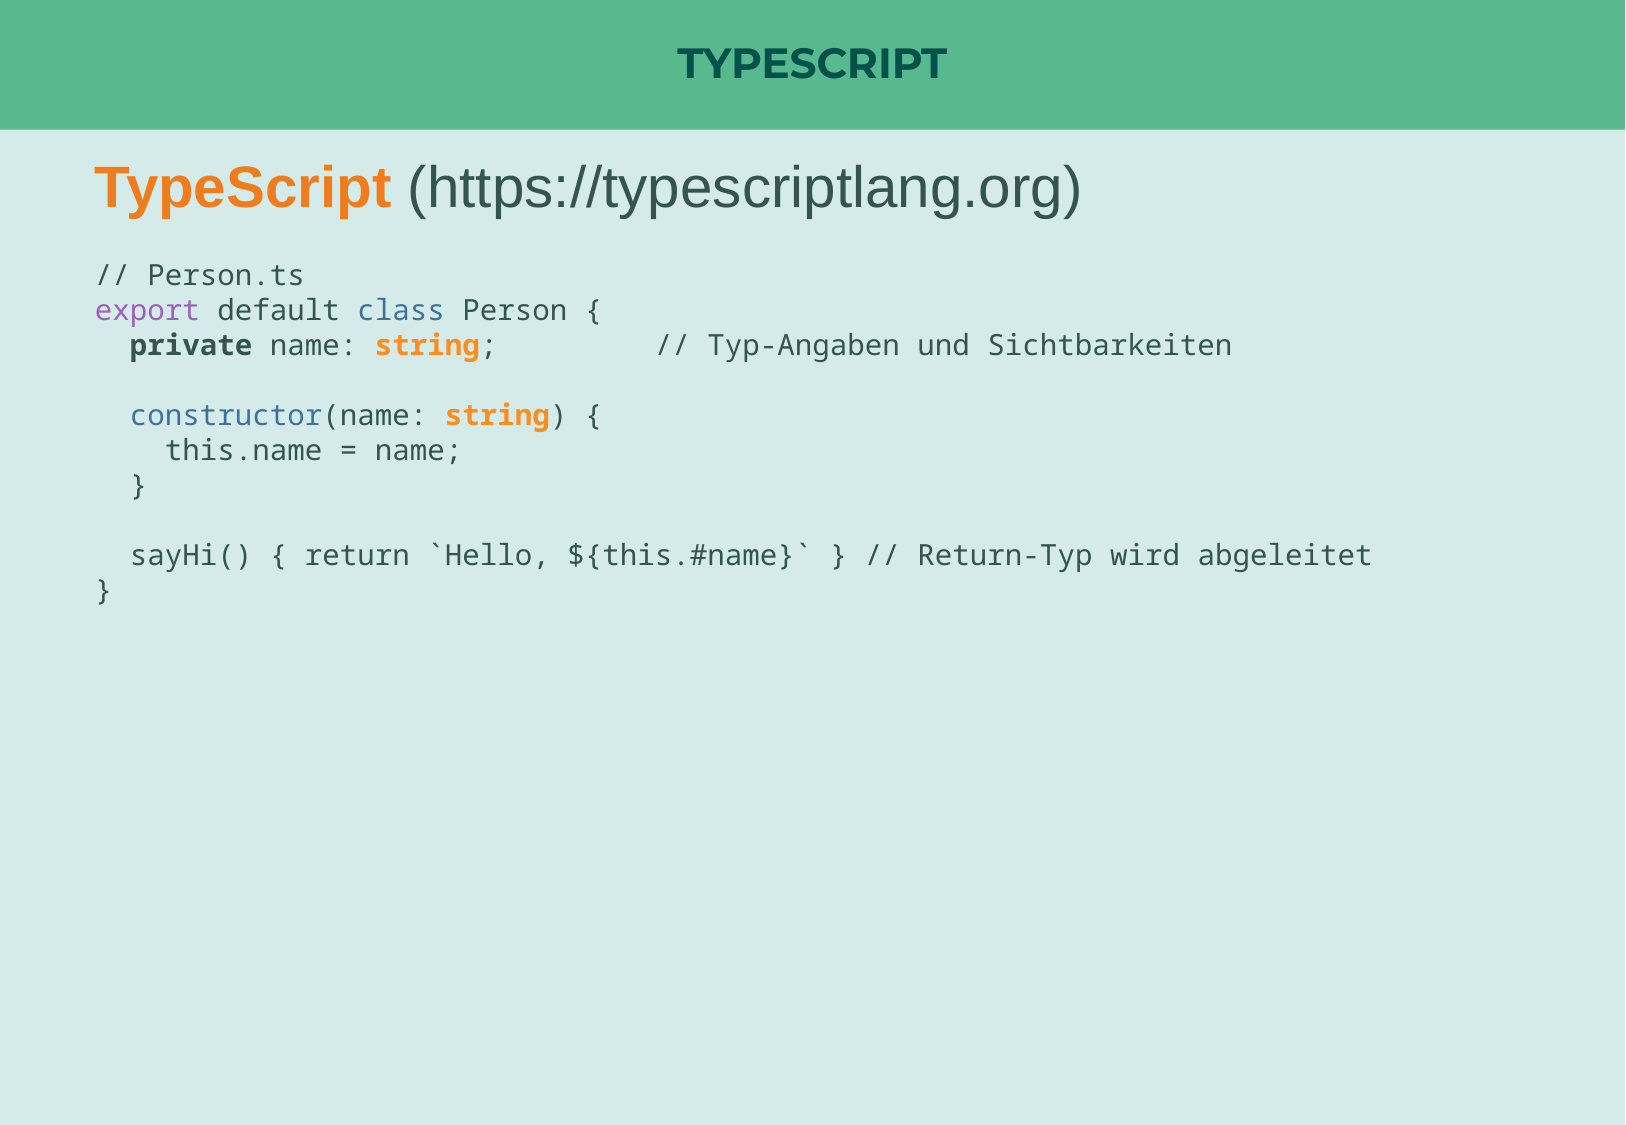

# TypeScript
TypeScript (https://typescriptlang.org)

// Person.ts
export default class Person {
  private name: string;         // Typ-Angaben und Sichtbarkeiten

  constructor(name: string) {
    this.name = name;
  }

  sayHi() { return `Hello, ${this.#name}` } // Return-Typ wird abgeleitet
}